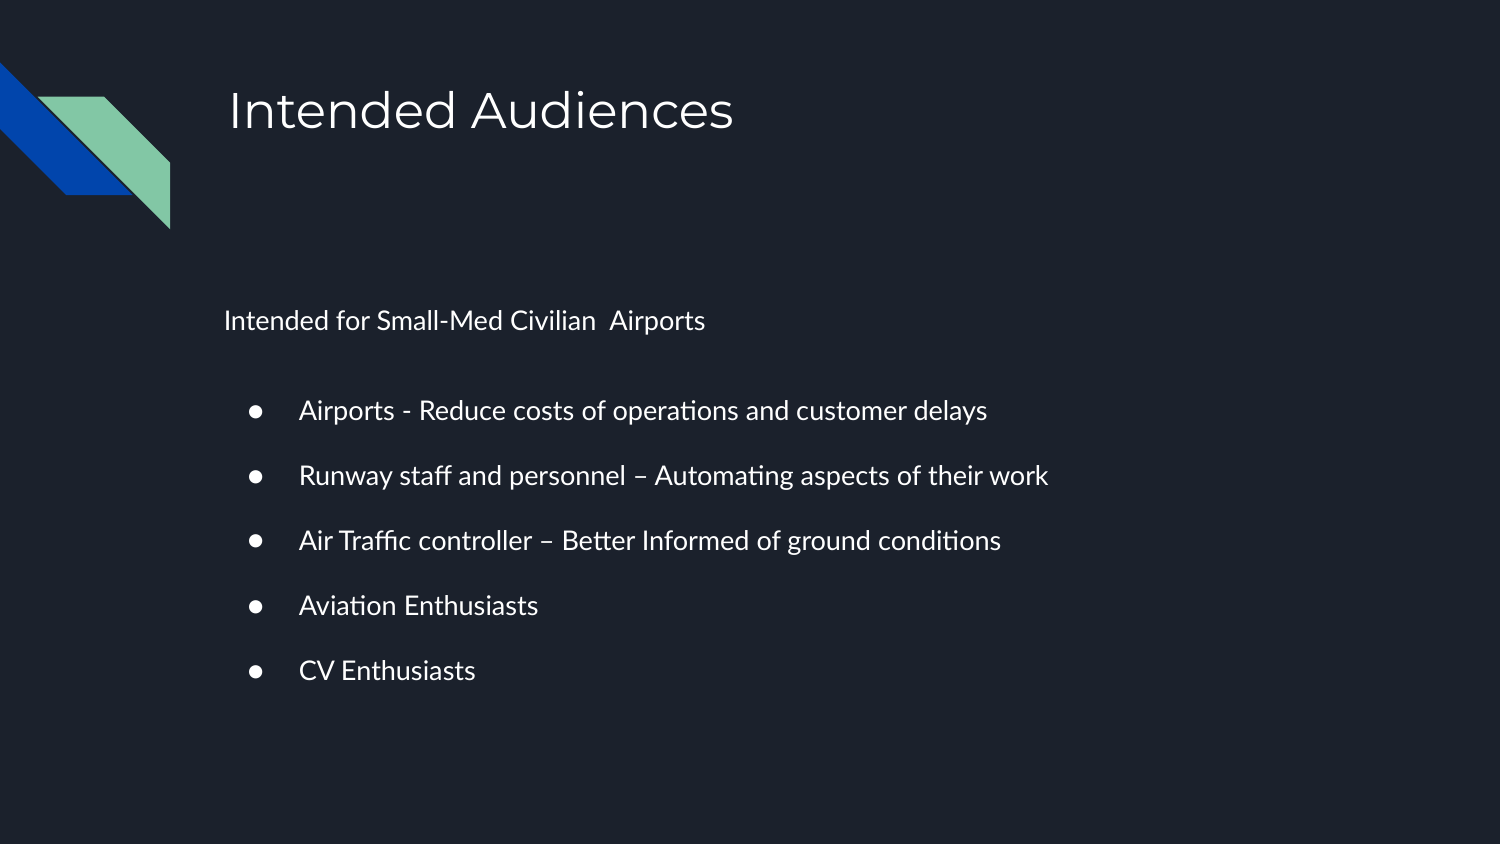

# Intended Audiences
Intended for Small-Med Civilian  Airports
Airports - Reduce costs of operations and customer delays
Runway staff and personnel – Automating aspects of their work
Air Traffic controller – Better Informed of ground conditions
Aviation Enthusiasts
CV Enthusiasts